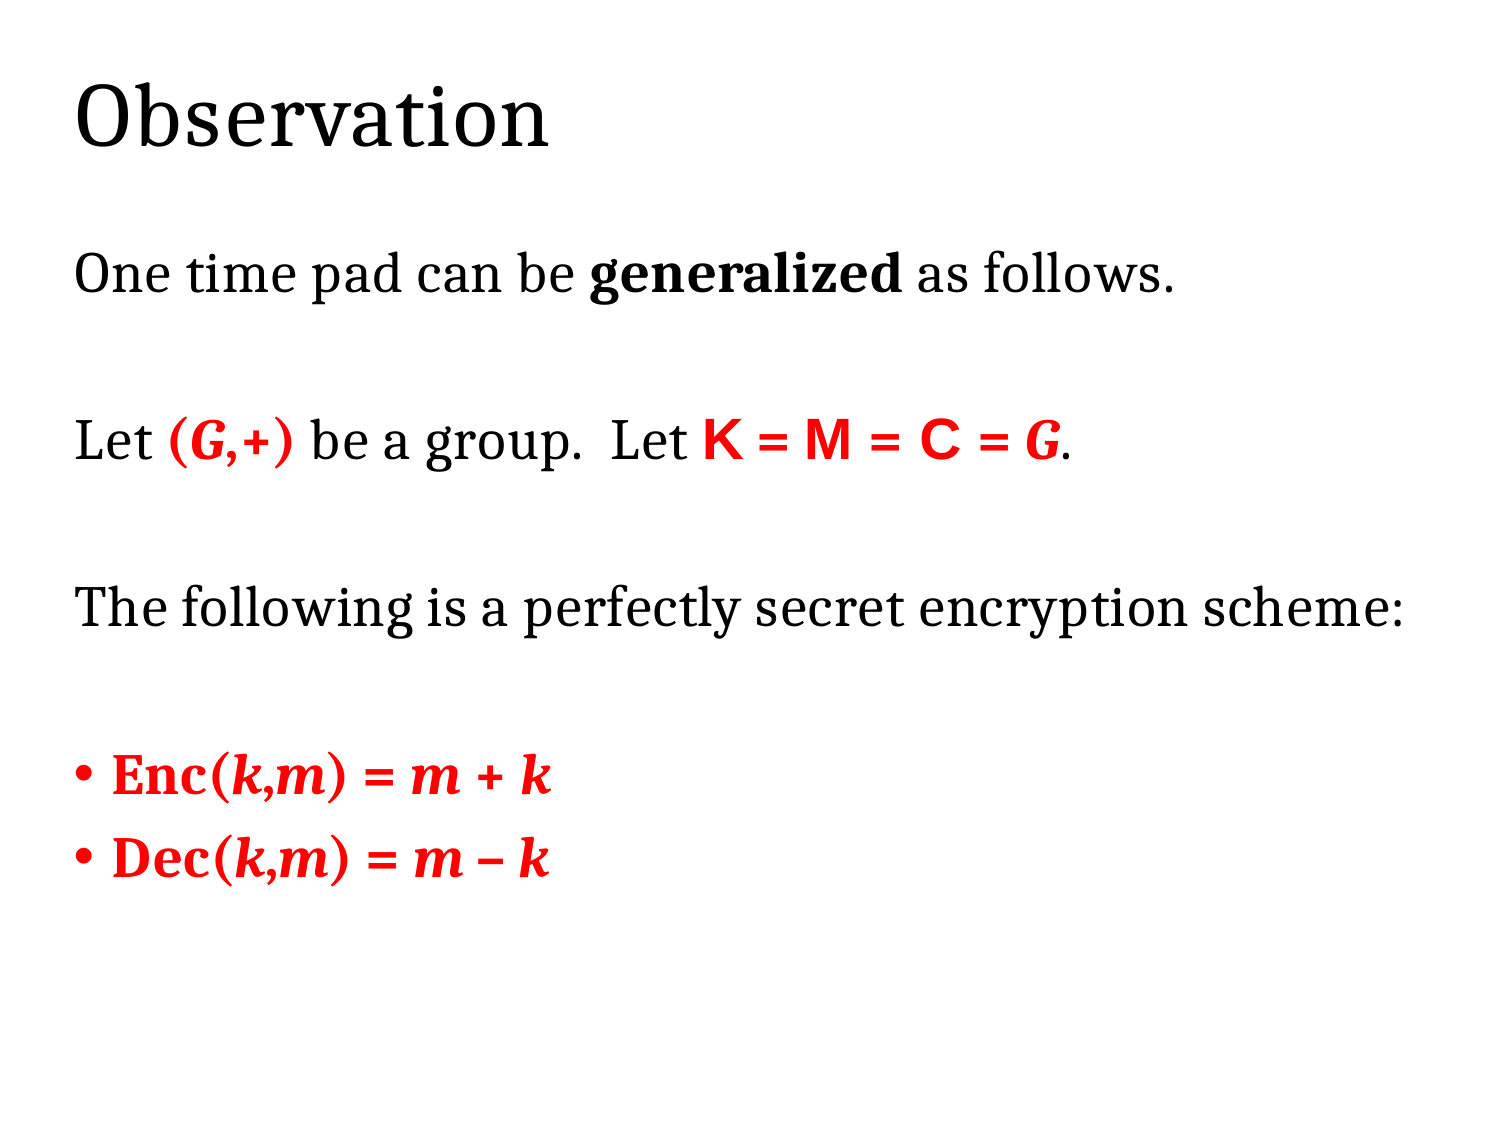

# Observation
One time pad can be generalized as follows.

Let (G,+) be a group.  Let K = M = C = G.

The following is a perfectly secret encryption scheme:

Enc(k,m) = m + k
Dec(k,m) = m – k